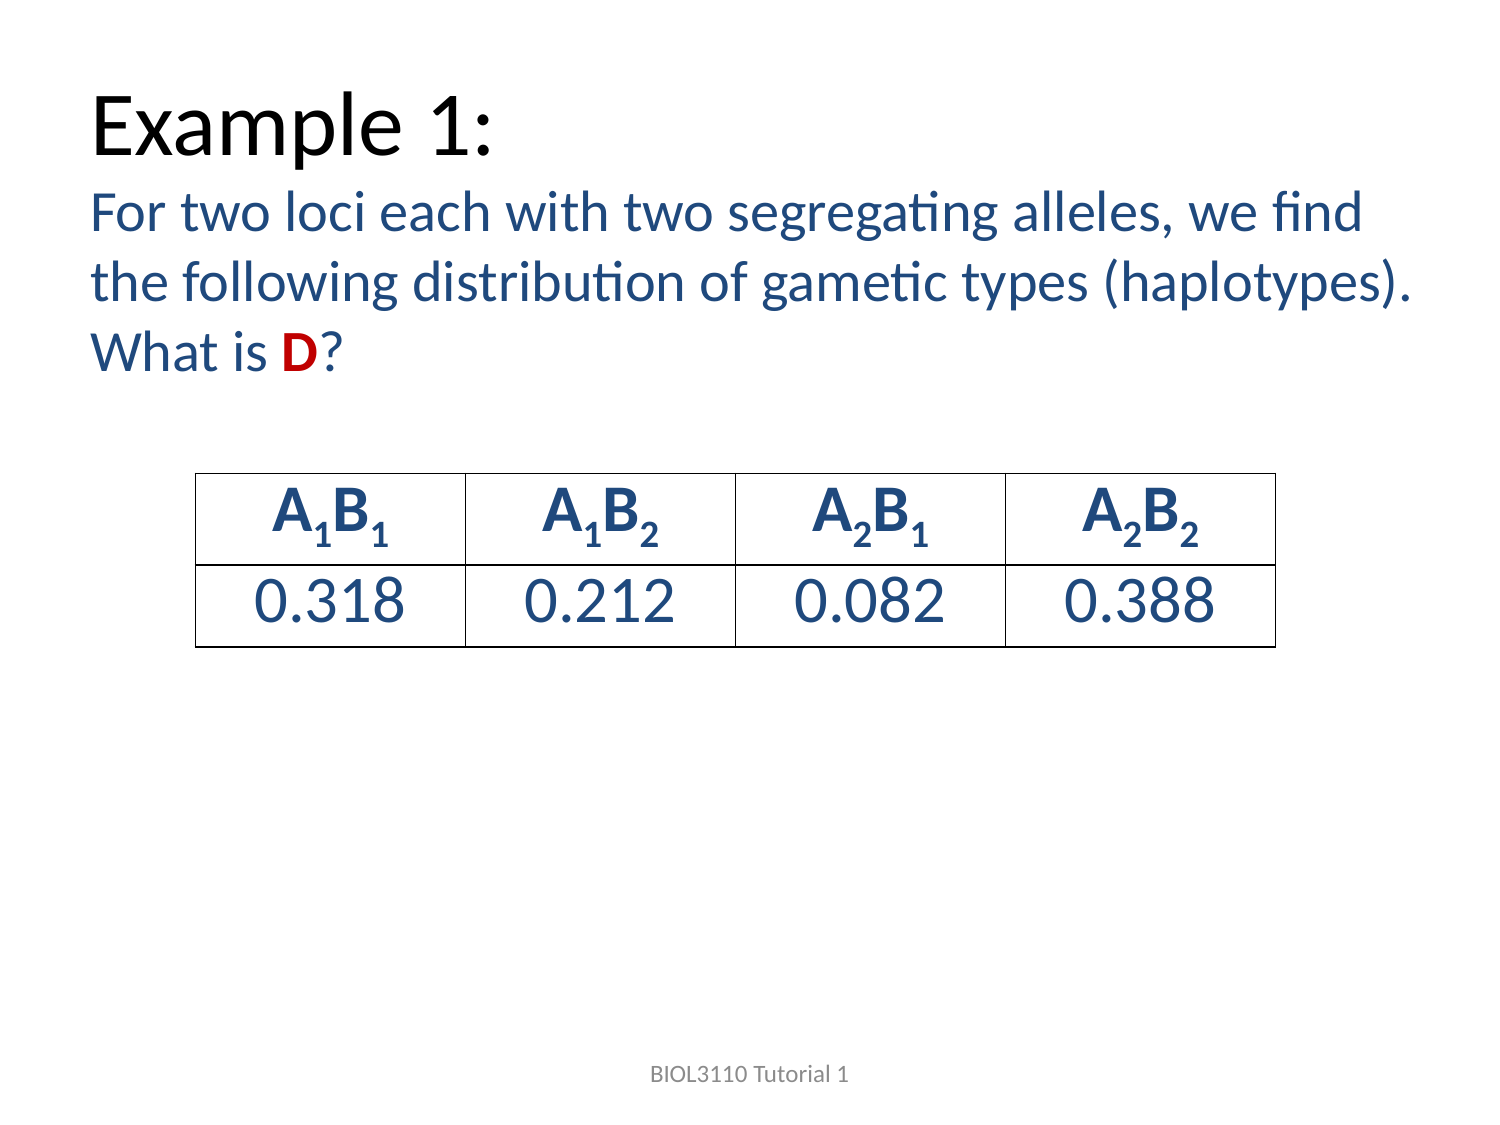

# Example 1: For two loci each with two segregating alleles, we find the following distribution of gametic types (haplotypes). What is D?
| A1B1 | A1B2 | A2B1 | A2B2 |
| --- | --- | --- | --- |
| 0.318 | 0.212 | 0.082 | 0.388 |
BIOL3110 Tutorial 1